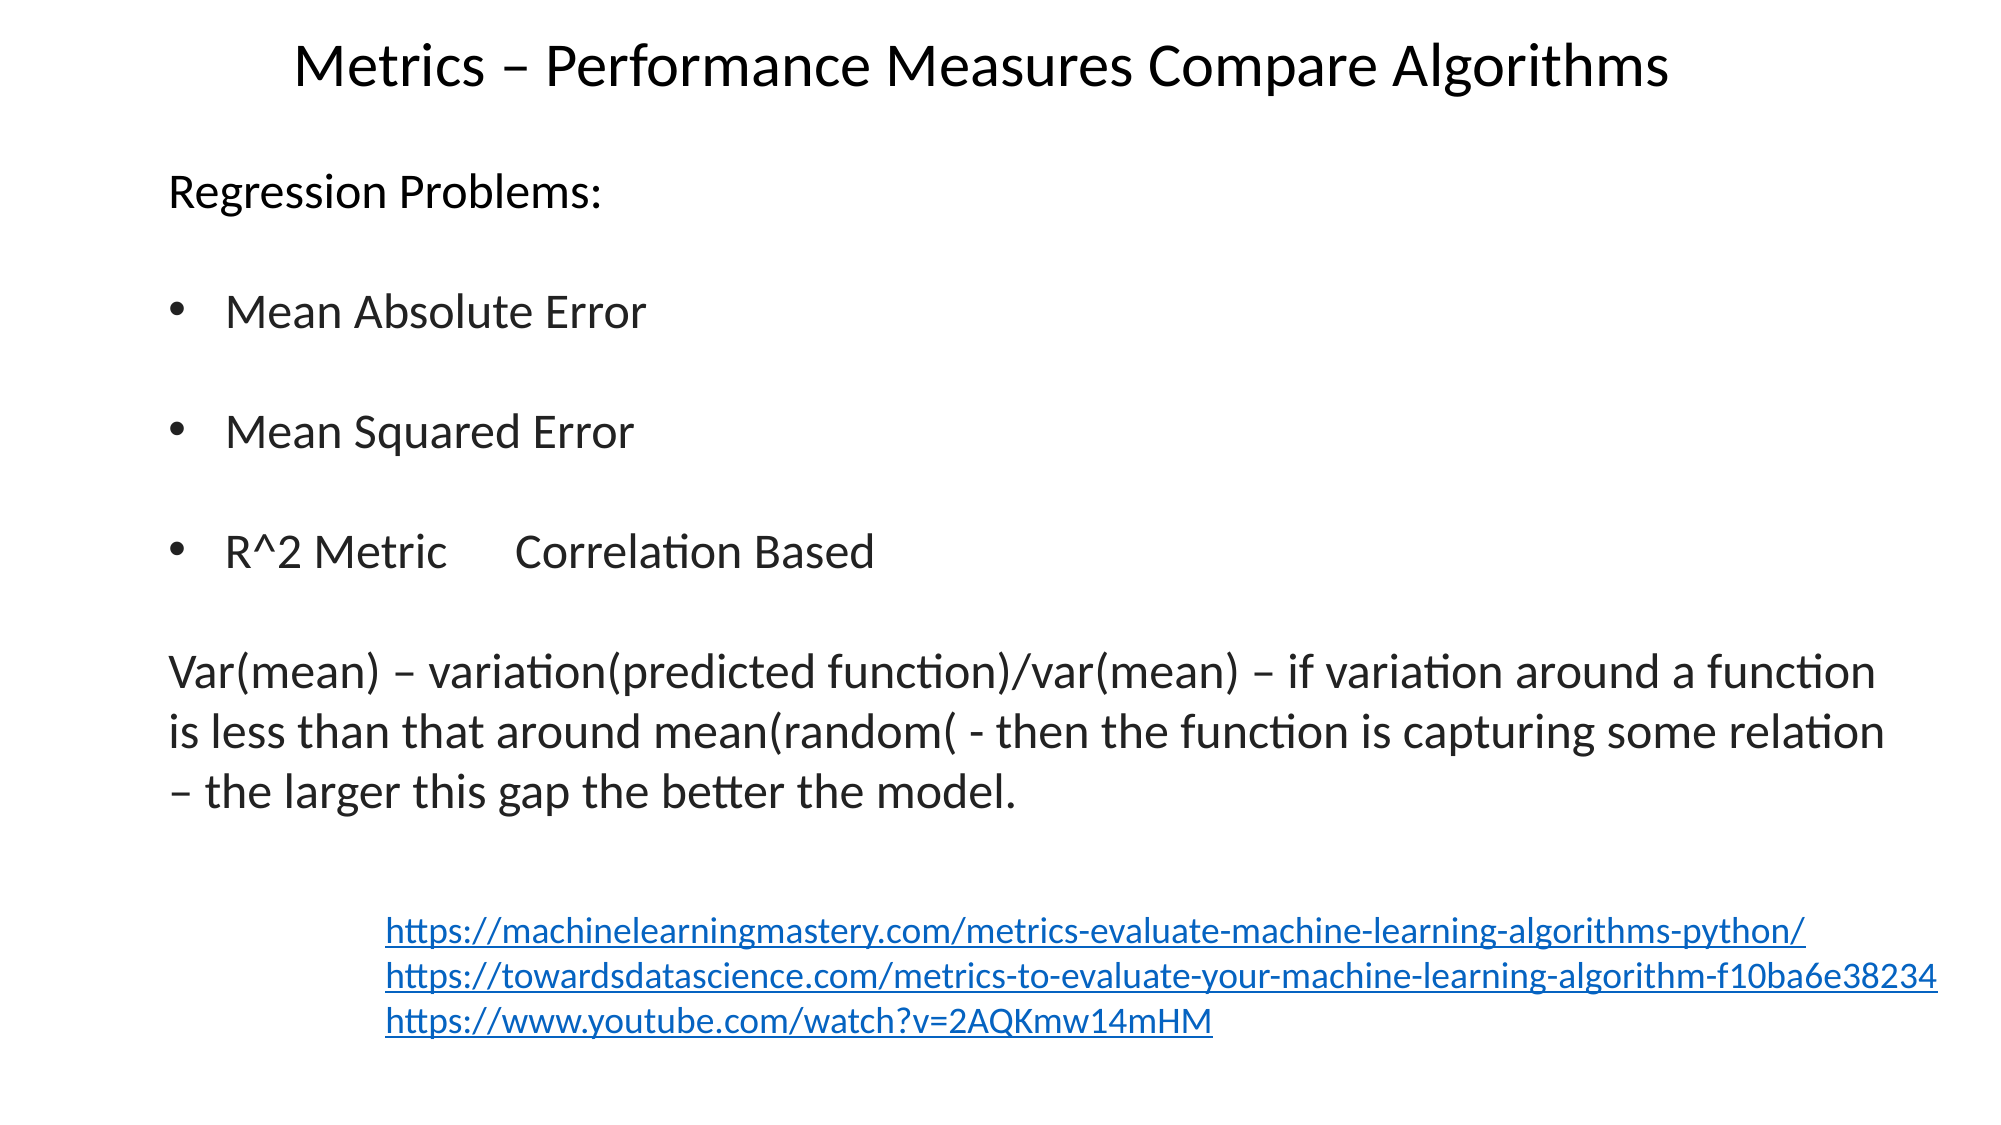

# Metrics – Performance Measures Compare Algorithms
Regression Problems:

Mean Absolute Error

Mean Squared Error

R^2 Metric      Correlation Based

Var(mean) – variation(predicted function)/var(mean) – if variation around a function is less than that around mean(random( - then the function is capturing some relation – the larger this gap the better the model.
https://machinelearningmastery.com/metrics-evaluate-machine-learning-algorithms-python/
https://towardsdatascience.com/metrics-to-evaluate-your-machine-learning-algorithm-f10ba6e38234
https://www.youtube.com/watch?v=2AQKmw14mHM